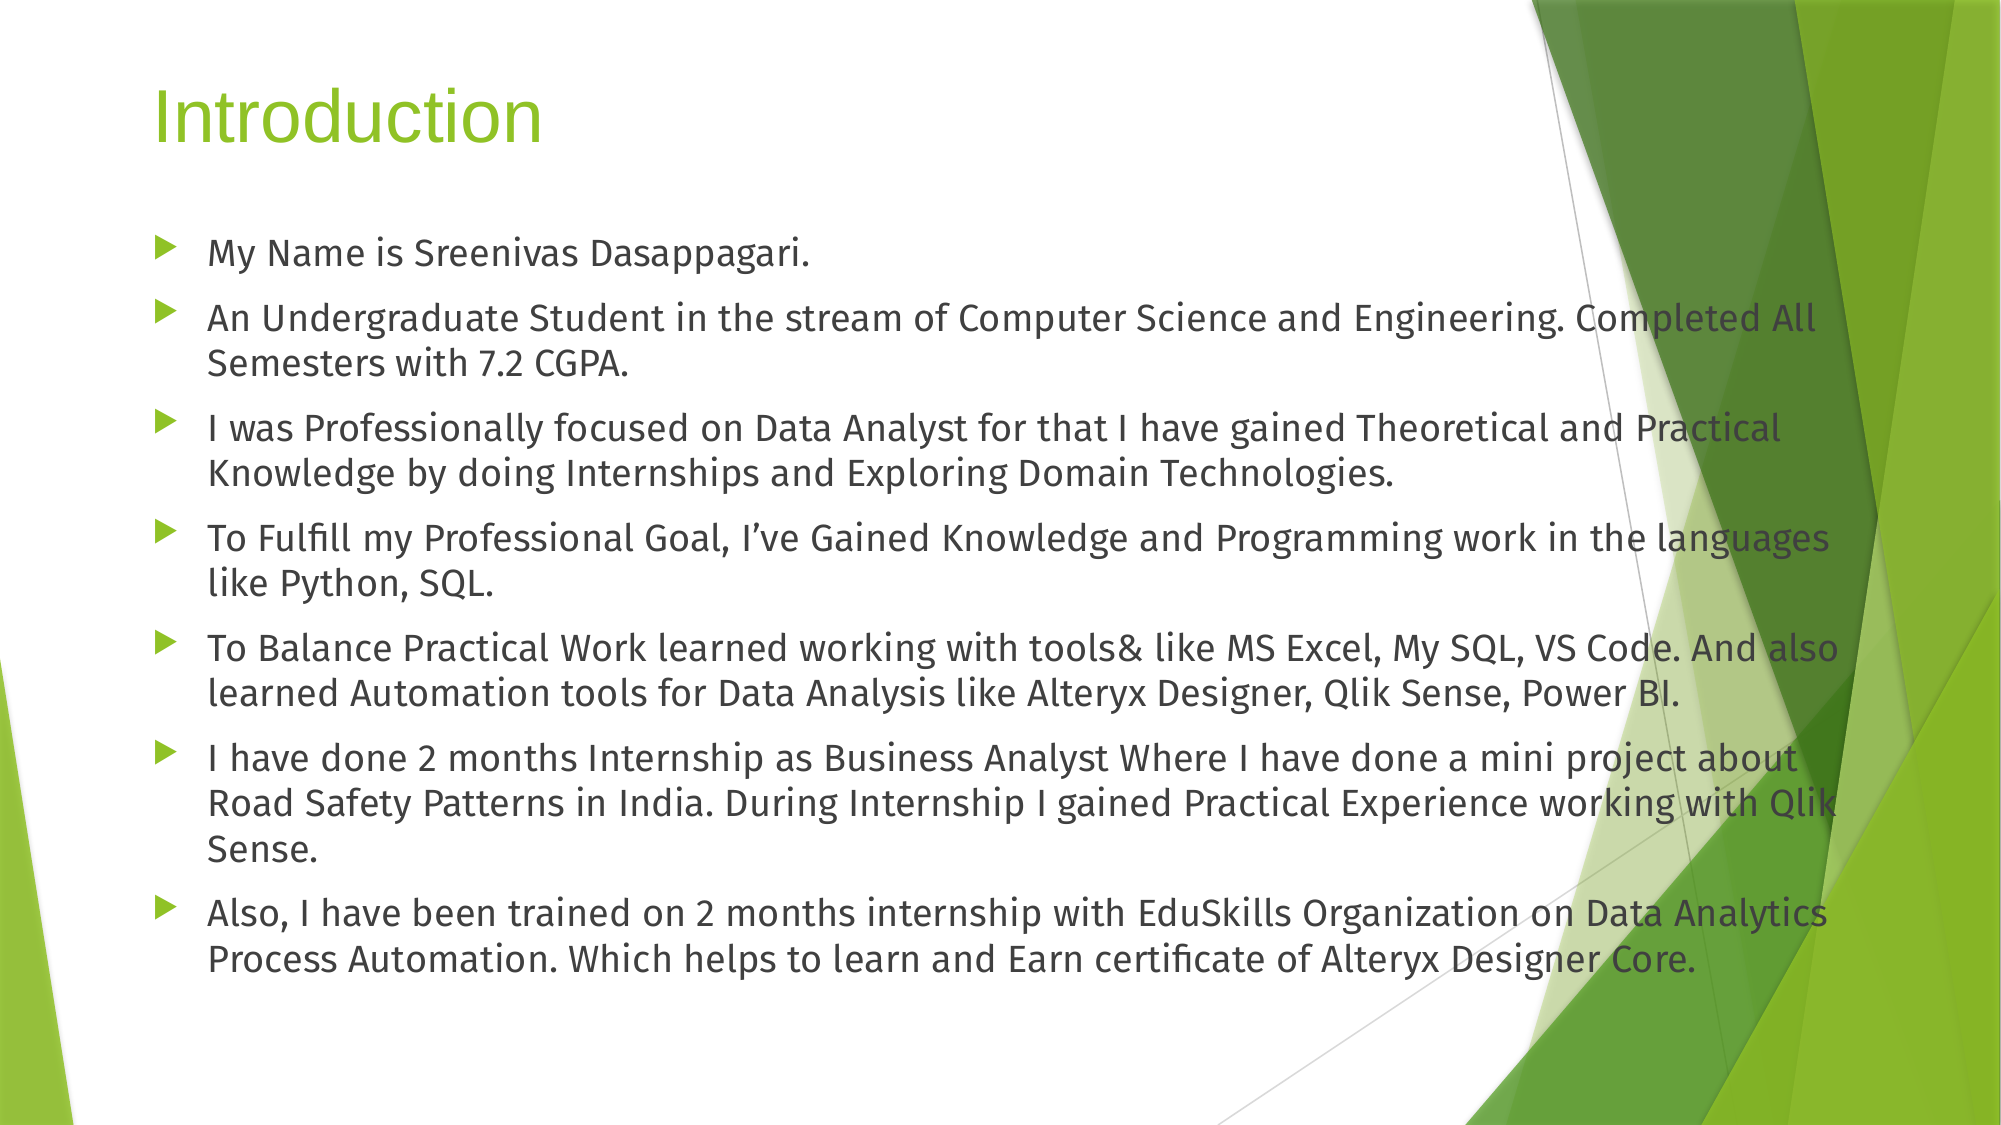

# Introduction
My Name is Sreenivas Dasappagari.
An Undergraduate Student in the stream of Computer Science and Engineering. Completed All Semesters with 7.2 CGPA.
I was Professionally focused on Data Analyst for that I have gained Theoretical and Practical Knowledge by doing Internships and Exploring Domain Technologies.
To Fulfill my Professional Goal, I’ve Gained Knowledge and Programming work in the languages like Python, SQL.
To Balance Practical Work learned working with tools& like MS Excel, My SQL, VS Code. And also learned Automation tools for Data Analysis like Alteryx Designer, Qlik Sense, Power BI.
I have done 2 months Internship as Business Analyst Where I have done a mini project about Road Safety Patterns in India. During Internship I gained Practical Experience working with Qlik Sense.
Also, I have been trained on 2 months internship with EduSkills Organization on Data Analytics Process Automation. Which helps to learn and Earn certificate of Alteryx Designer Core.